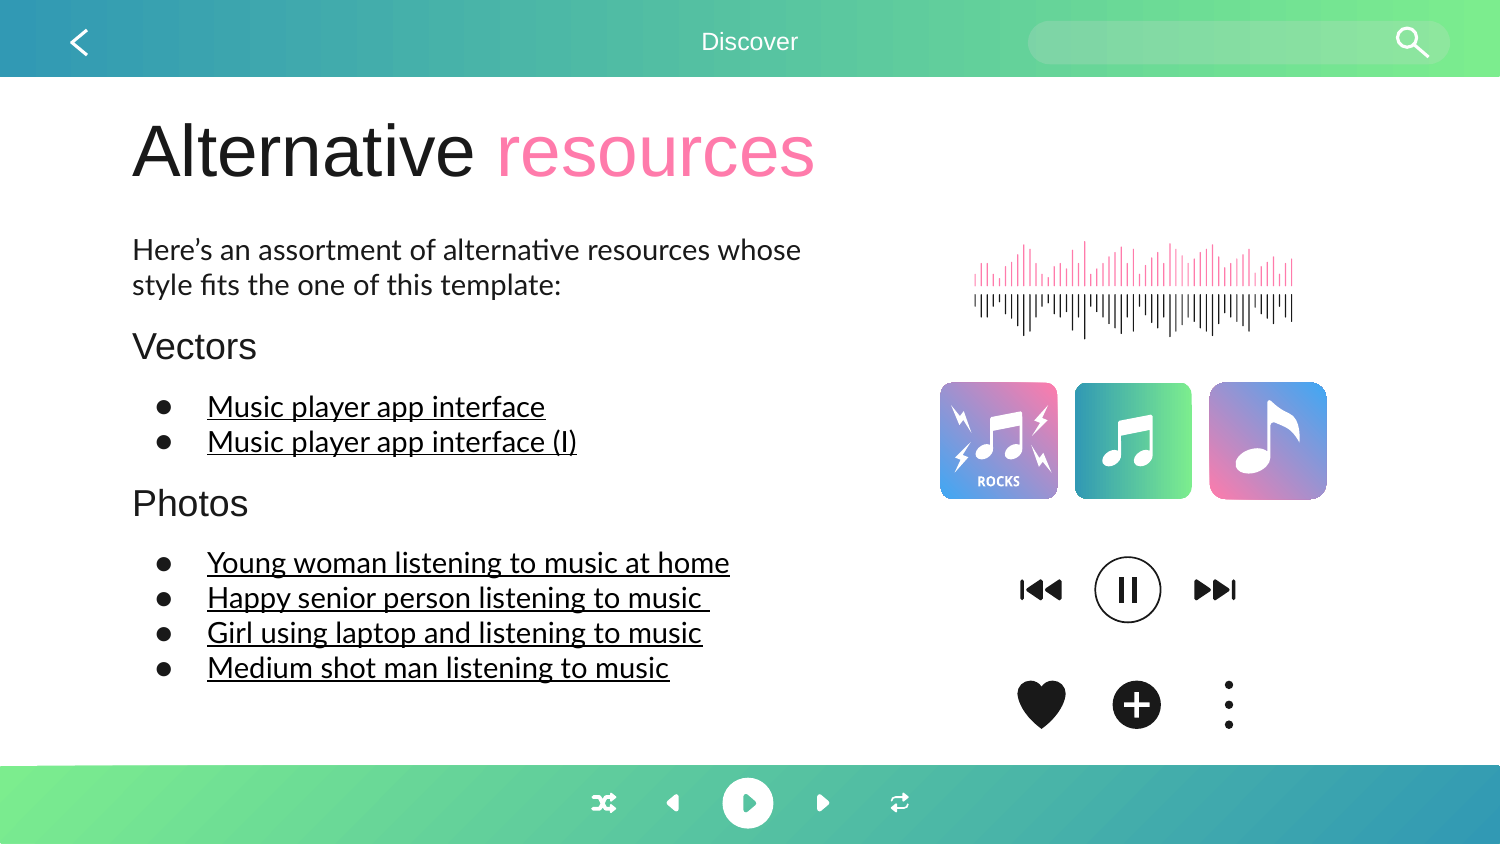

Discover

# Alternative resources
Here’s an assortment of alternative resources whose style fits the one of this template:
Vectors
Music player app interface
Music player app interface (I)
Photos
Young woman listening to music at home
Happy senior person listening to music
Girl using laptop and listening to music
Medium shot man listening to music